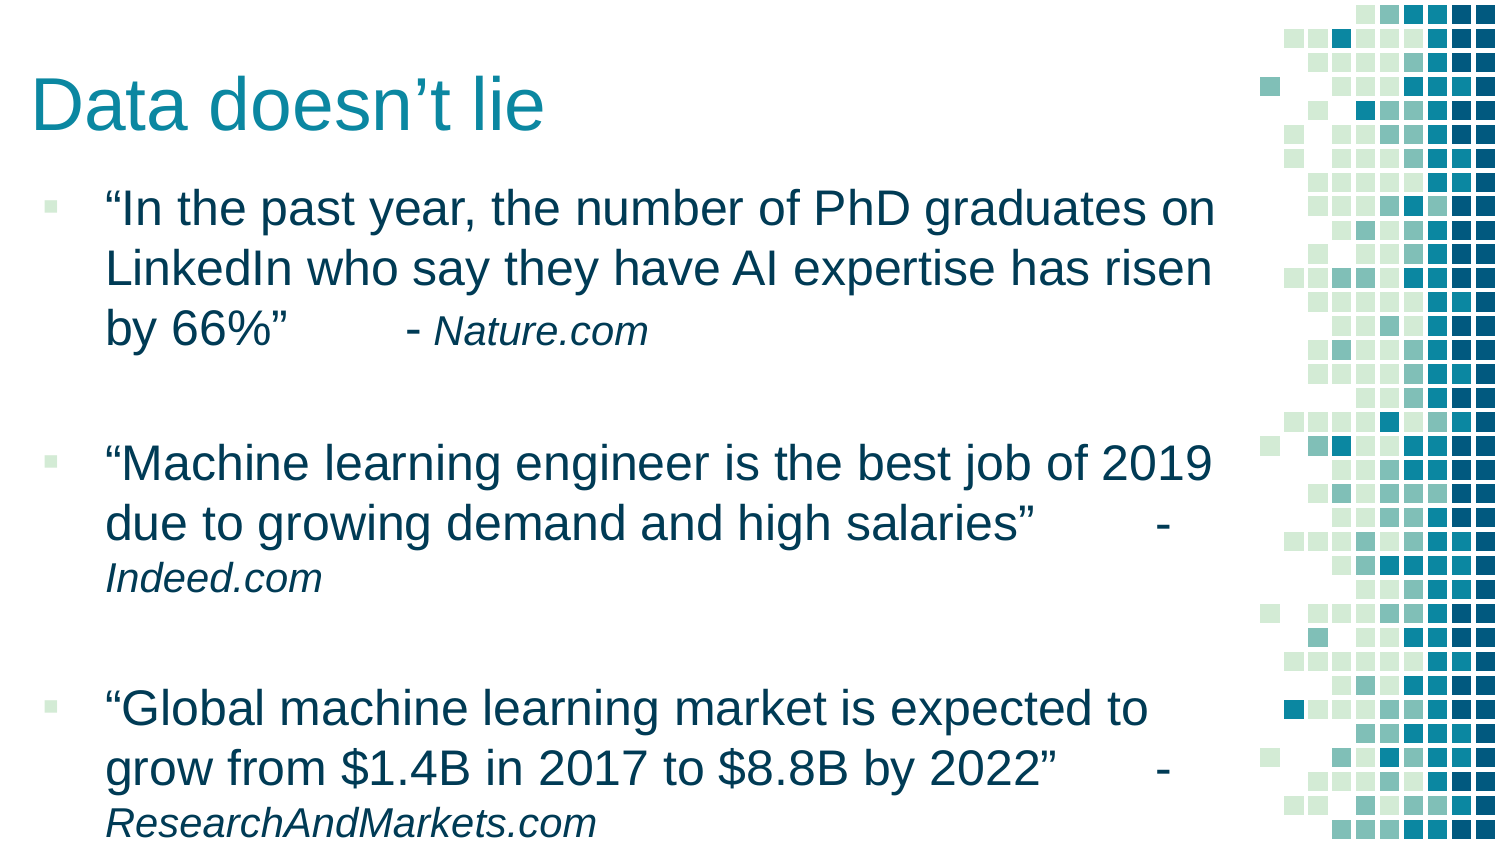

# Data doesn’t lie
“In the past year, the number of PhD graduates on LinkedIn who say they have AI expertise has risen by 66%” 	- Nature.com

“Machine learning engineer is the best job of 2019 due to growing demand and high salaries”	- Indeed.com

“Global machine learning market is expected to grow from $1.4B in 2017 to $8.8B by 2022”	- ResearchAndMarkets.com